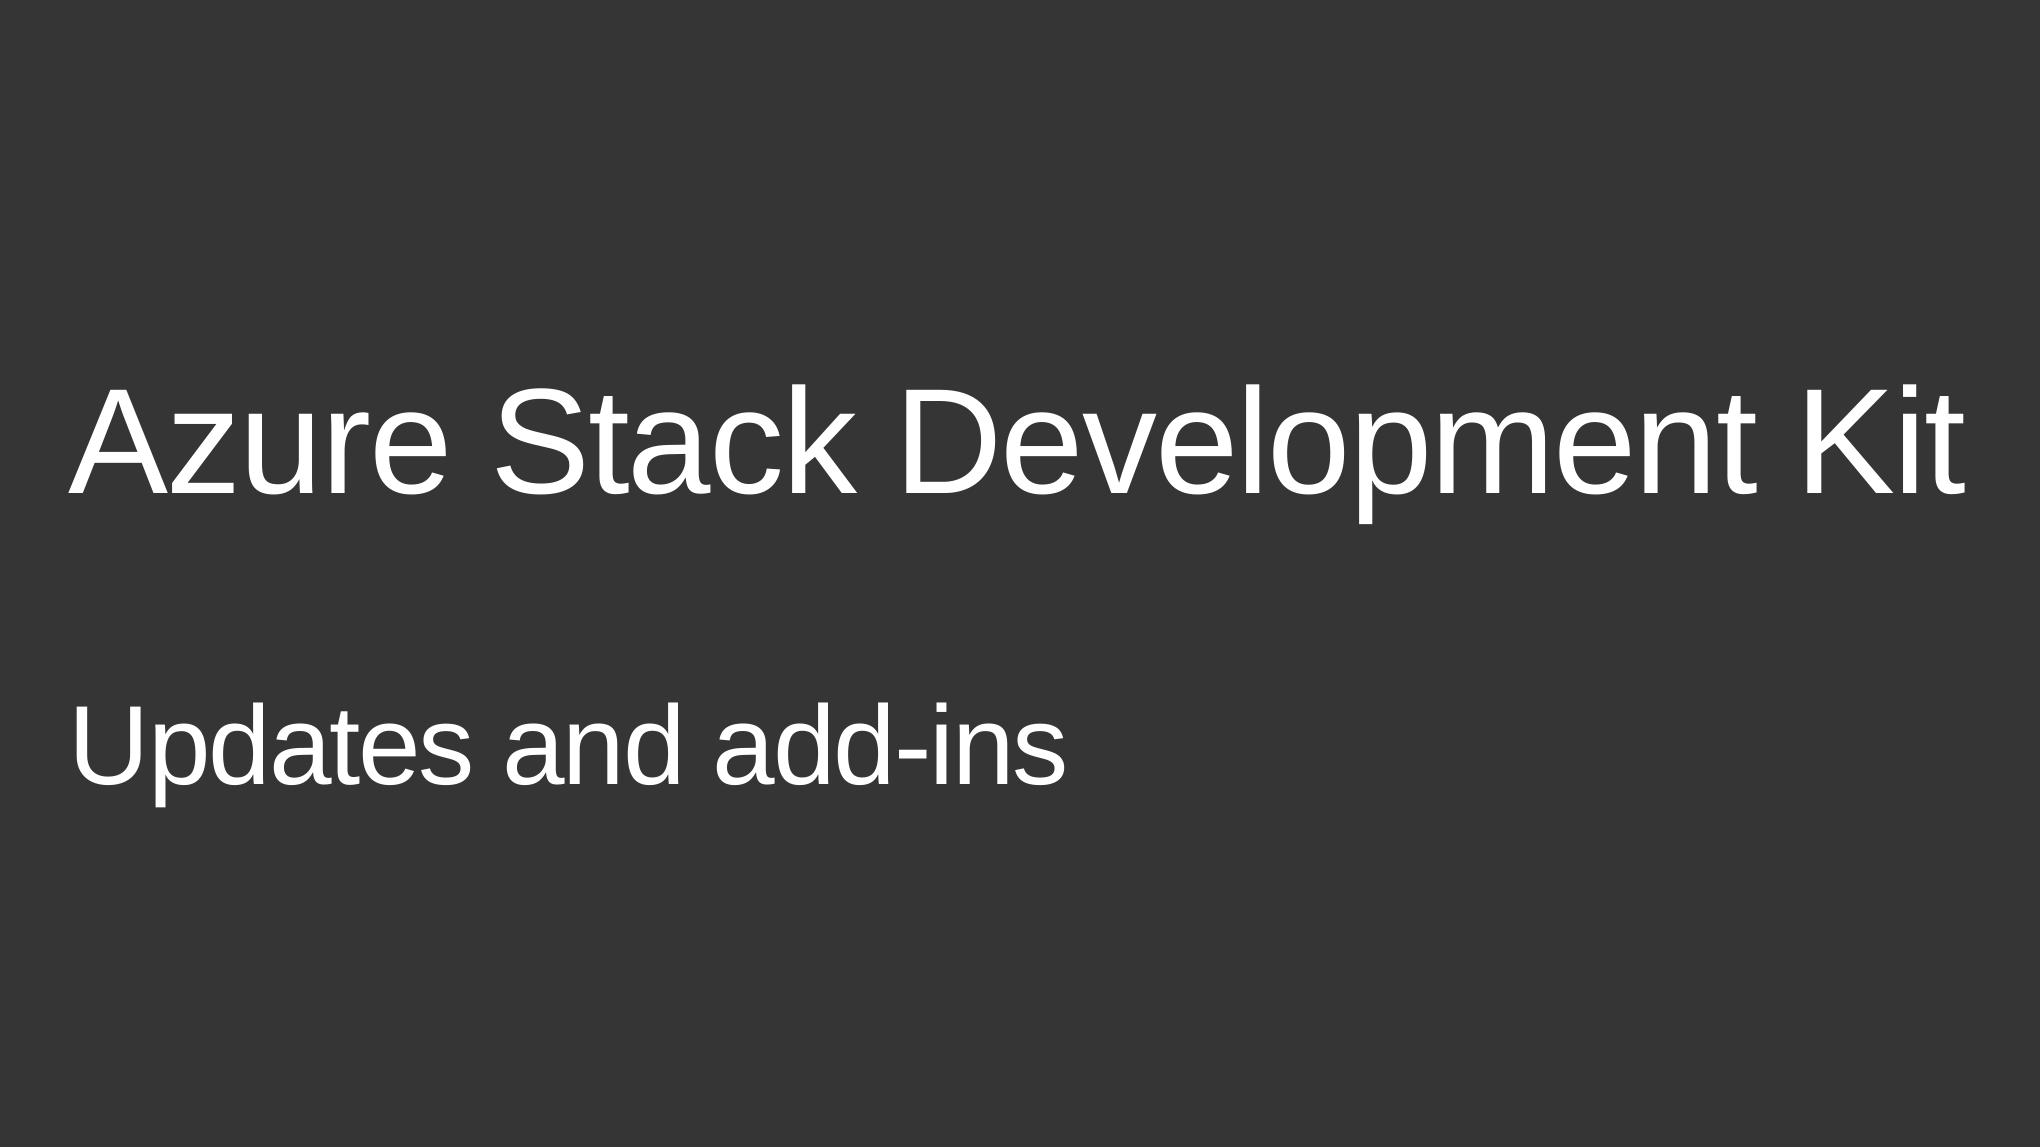

# Azure Stack Development Kit Updates and add-ins